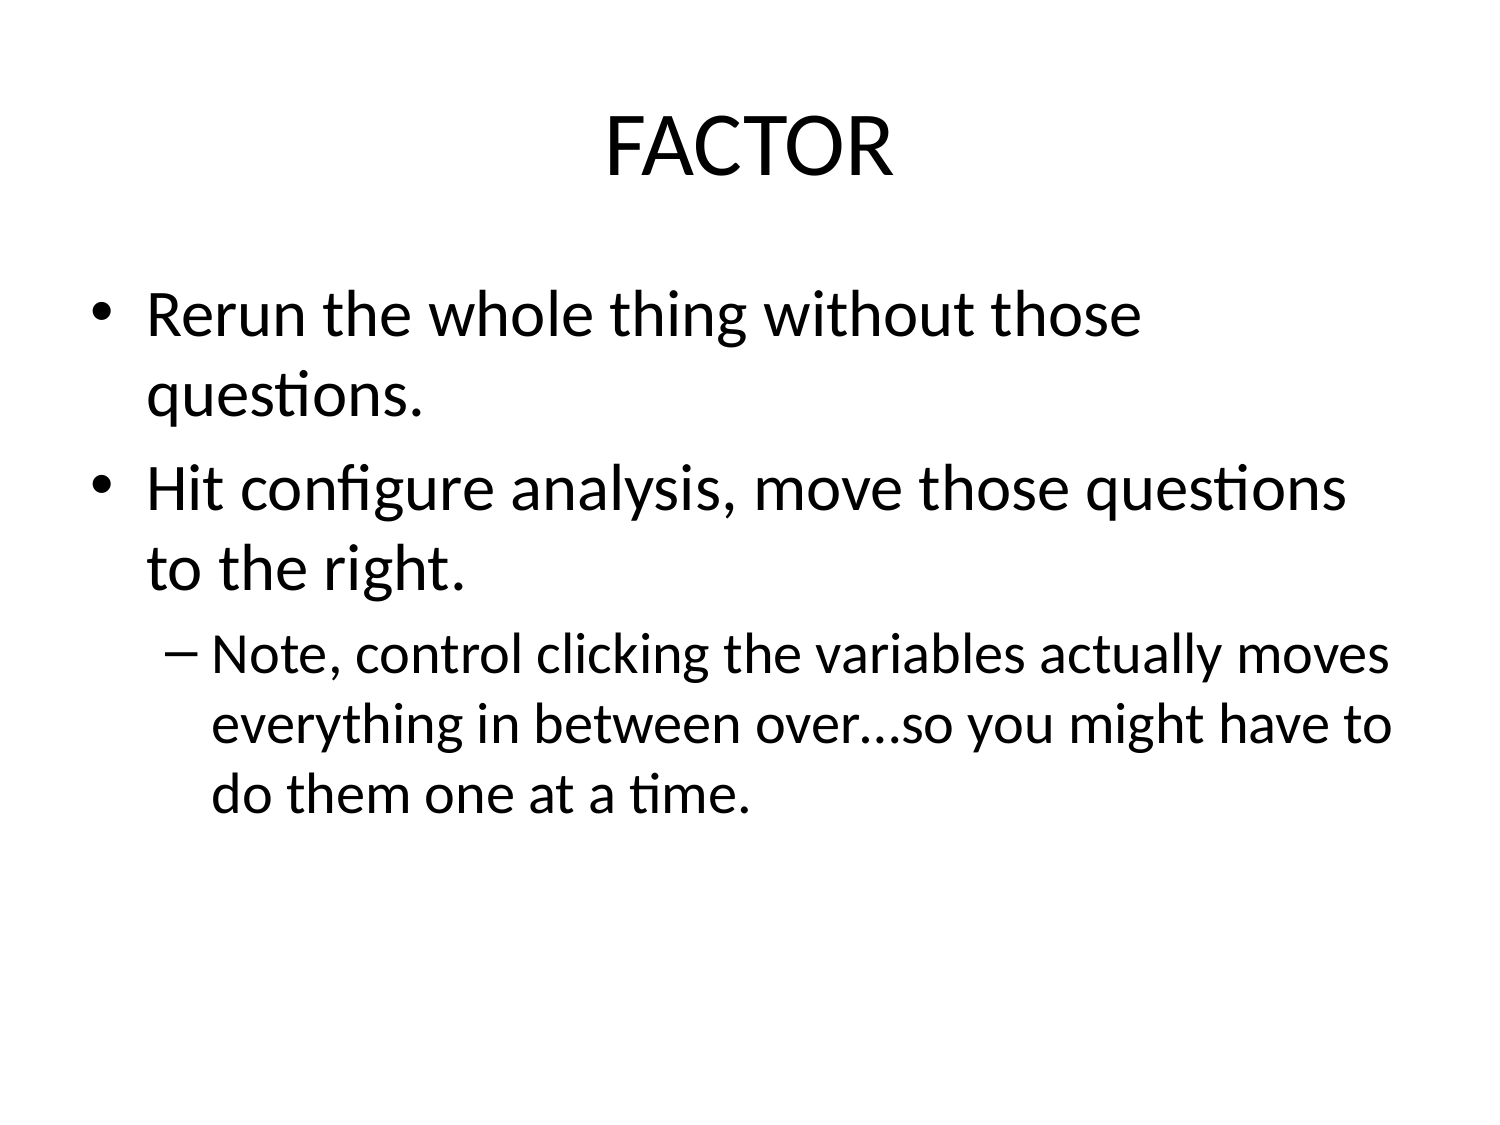

# FACTOR
Rerun the whole thing without those questions.
Hit configure analysis, move those questions to the right.
Note, control clicking the variables actually moves everything in between over…so you might have to do them one at a time.